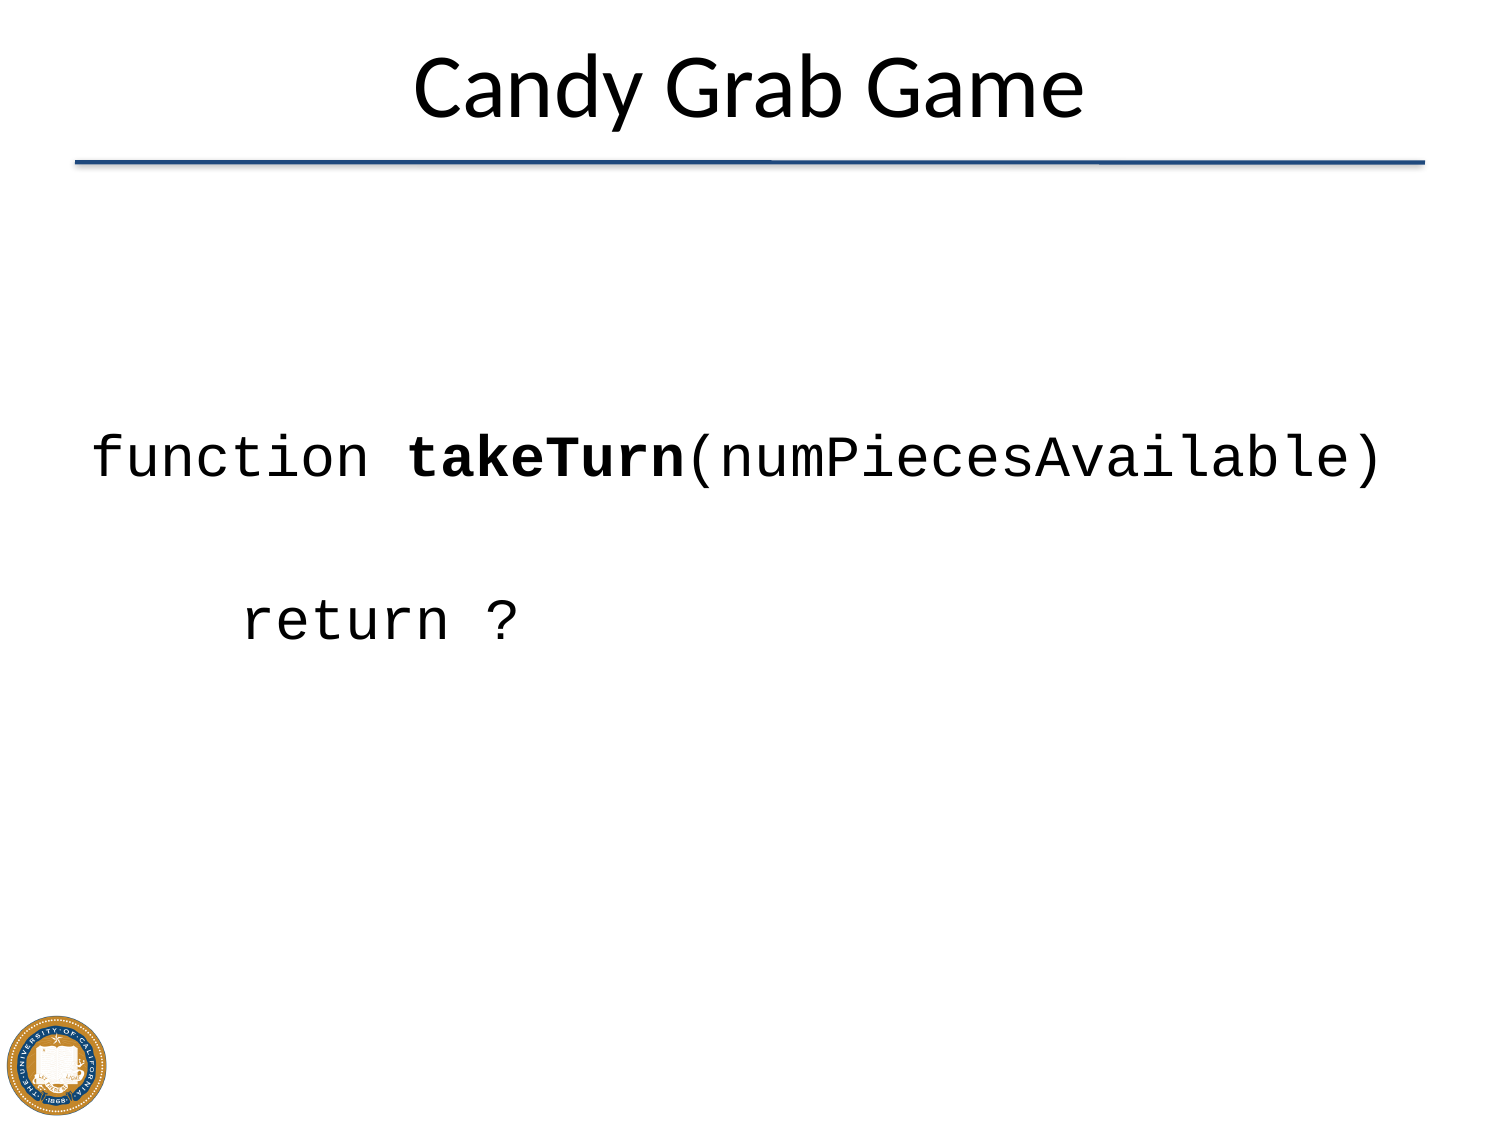

# Candy Grab Game

function takeTurn(numPiecesAvailable)

	return ?